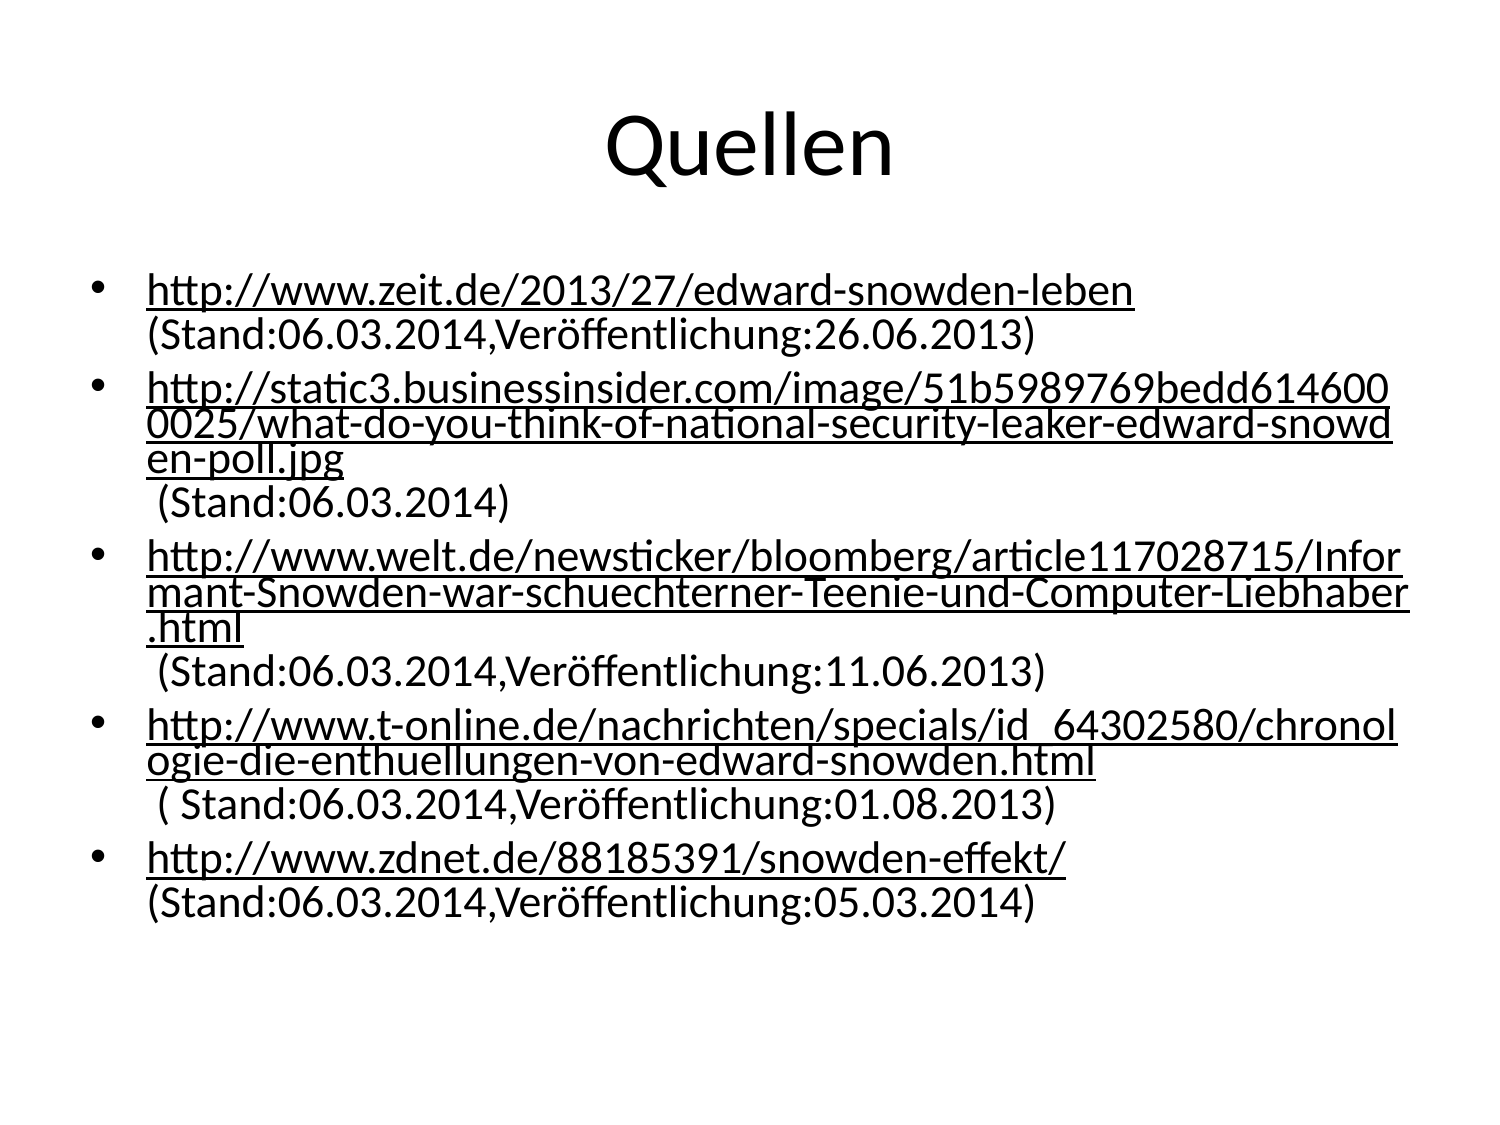

# Quellen
http://www.zeit.de/2013/27/edward-snowden-leben (Stand:06.03.2014,Veröffentlichung:26.06.2013)
http://static3.businessinsider.com/image/51b5989769bedd6146000025/what-do-you-think-of-national-security-leaker-edward-snowden-poll.jpg (Stand:06.03.2014)
http://www.welt.de/newsticker/bloomberg/article117028715/Informant-Snowden-war-schuechterner-Teenie-und-Computer-Liebhaber.html (Stand:06.03.2014,Veröffentlichung:11.06.2013)
http://www.t-online.de/nachrichten/specials/id_64302580/chronologie-die-enthuellungen-von-edward-snowden.html ( Stand:06.03.2014,Veröffentlichung:01.08.2013)
http://www.zdnet.de/88185391/snowden-effekt/ (Stand:06.03.2014,Veröffentlichung:05.03.2014)